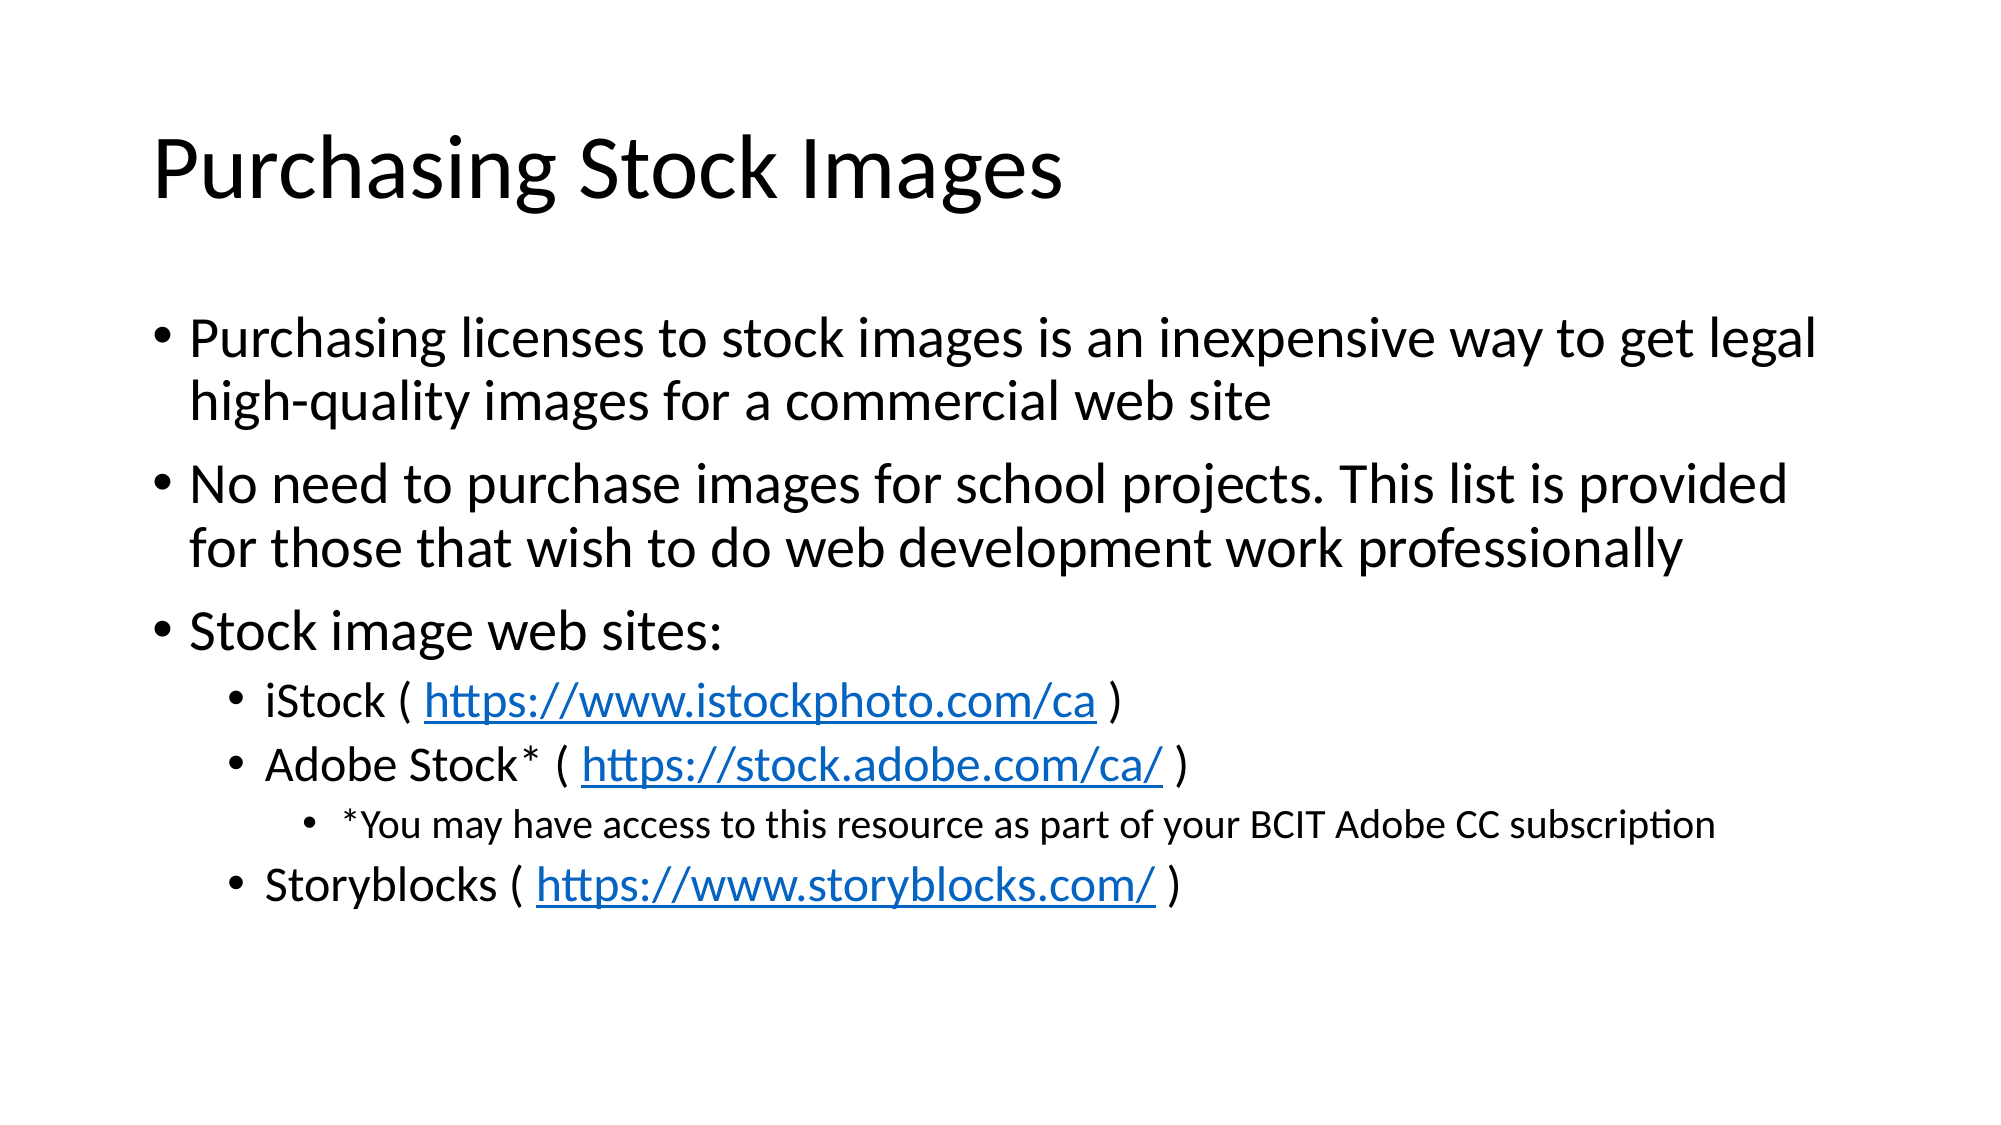

# Purchasing Stock Images
Purchasing licenses to stock images is an inexpensive way to get legal high-quality images for a commercial web site
No need to purchase images for school projects. This list is provided for those that wish to do web development work professionally
Stock image web sites:
iStock ( https://www.istockphoto.com/ca )
Adobe Stock* ( https://stock.adobe.com/ca/ )
*You may have access to this resource as part of your BCIT Adobe CC subscription
Storyblocks ( https://www.storyblocks.com/ )